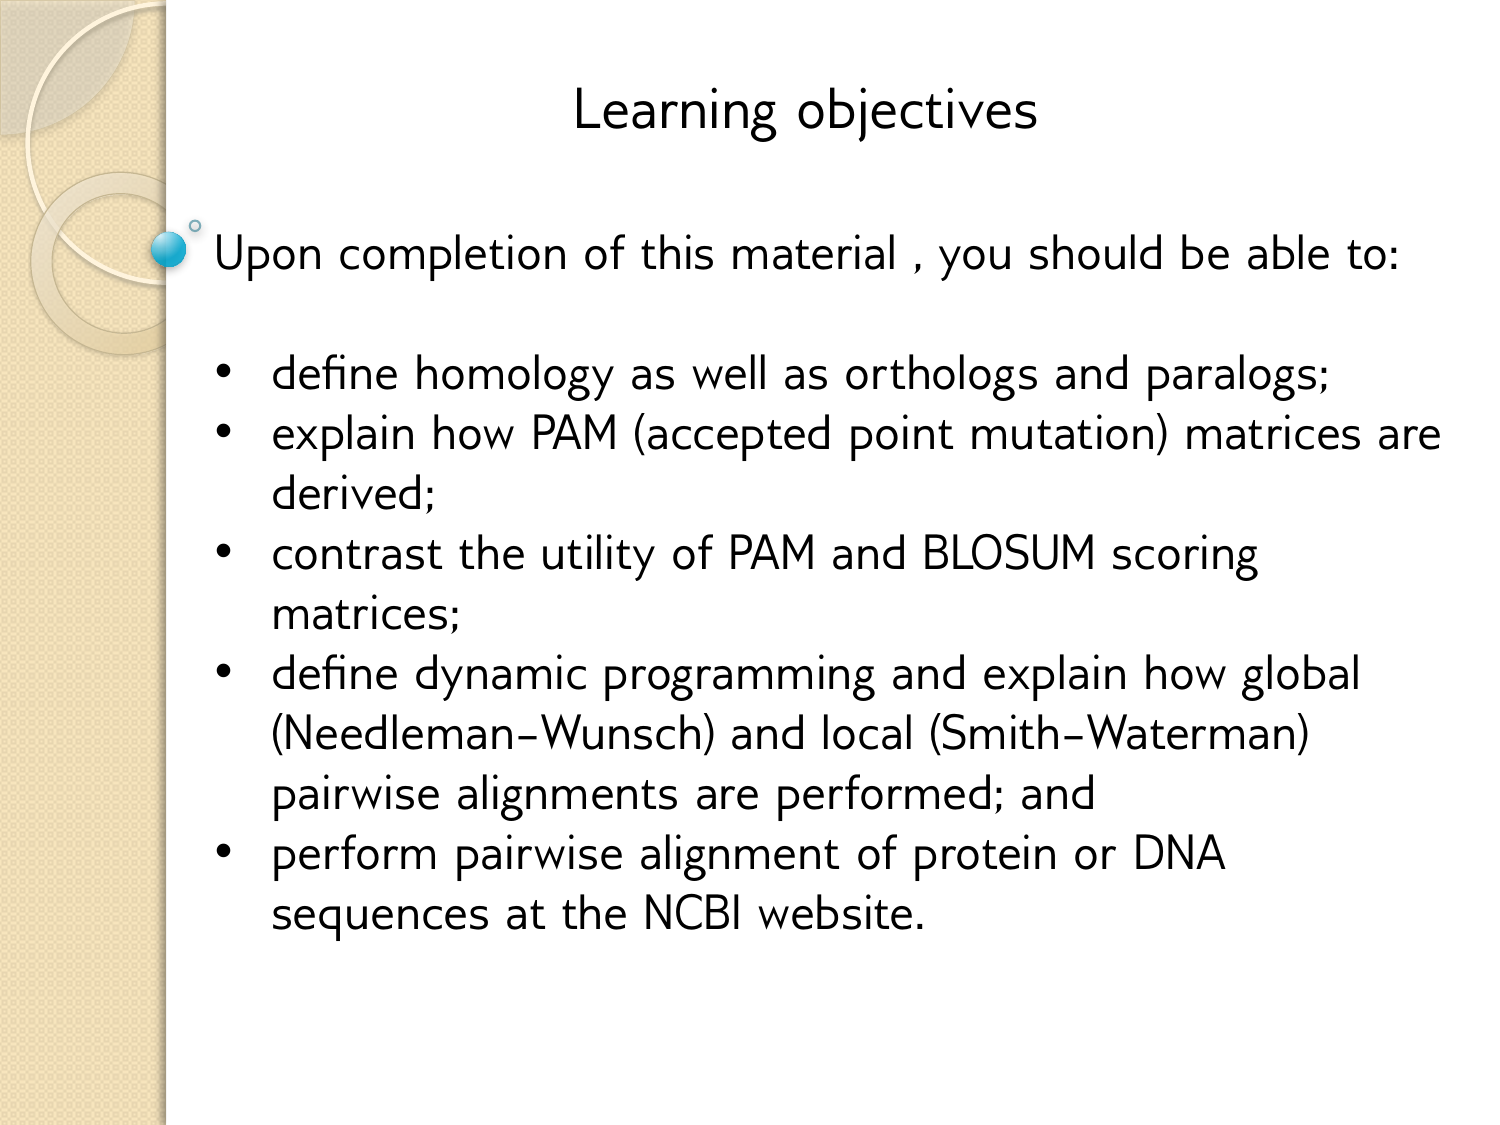

Learning objectives
Upon completion of this material , you should be able to:

define homology as well as orthologs and paralogs;
explain how PAM (accepted point mutation) matrices are derived;
contrast the utility of PAM and BLOSUM scoring matrices;
define dynamic programming and explain how global (Needleman–Wunsch) and local (Smith–Waterman) pairwise alignments are performed; and
perform pairwise alignment of protein or DNA sequences at the NCBI website.